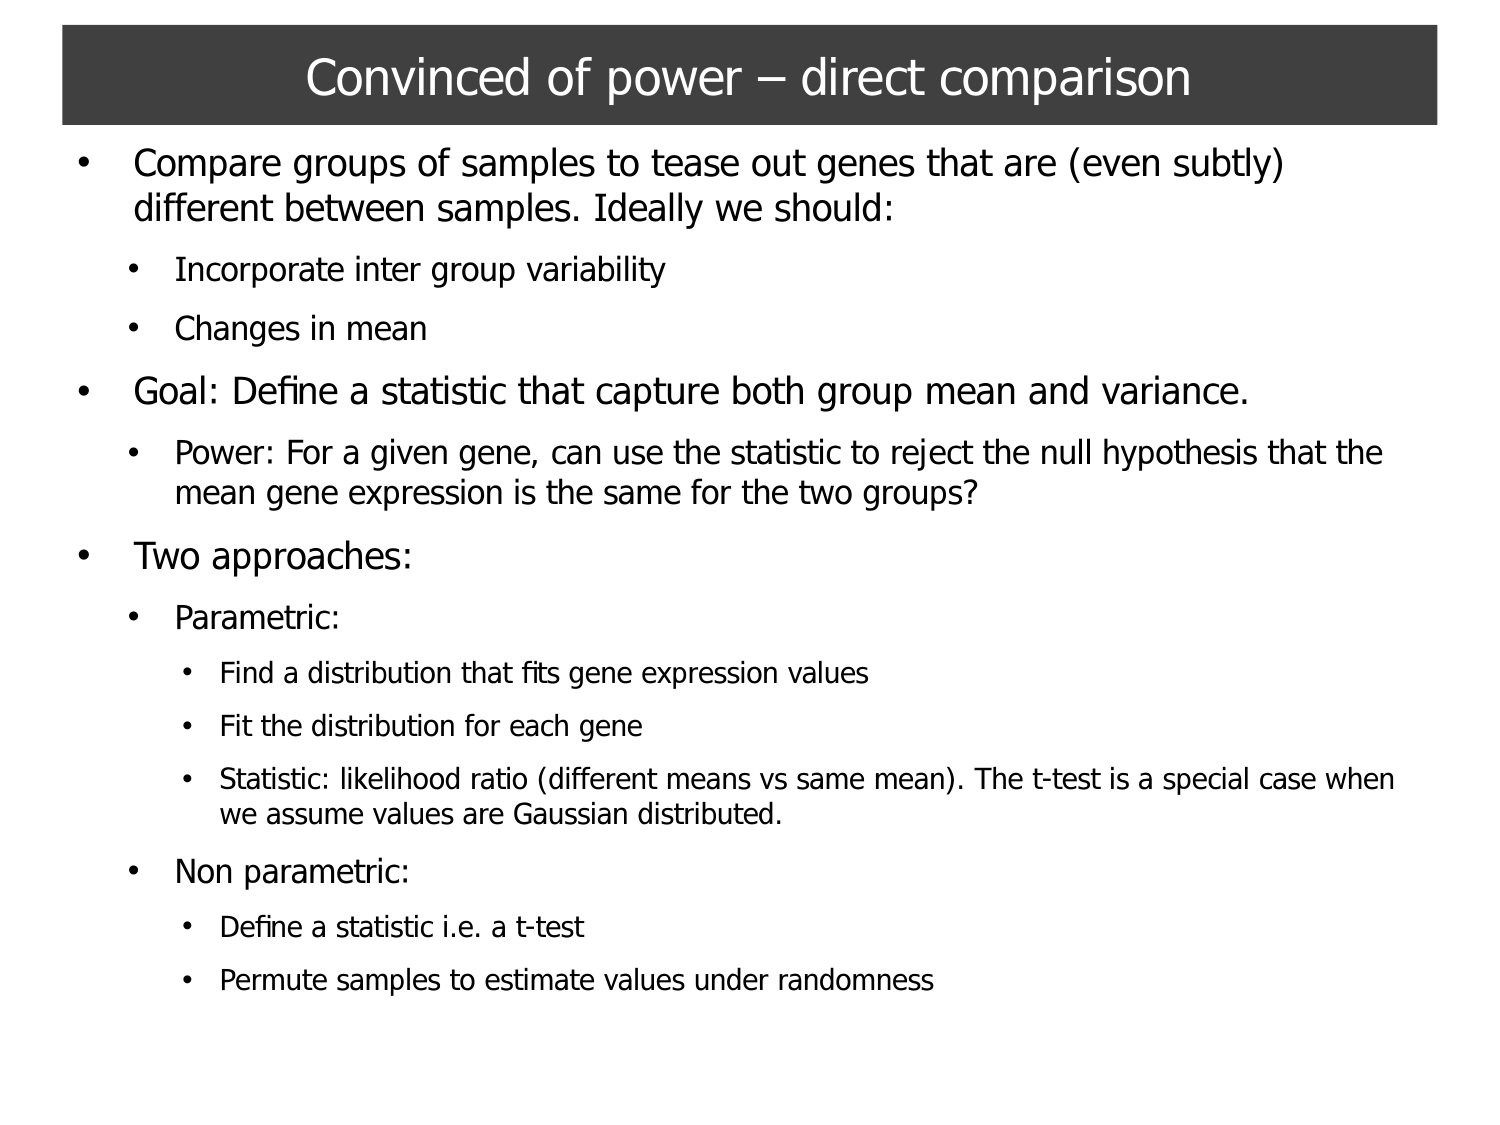

# Convinced of power – direct comparison
Compare groups of samples to tease out genes that are (even subtly) different between samples. Ideally we should:
Incorporate inter group variability
Changes in mean
Goal: Define a statistic that capture both group mean and variance.
Power: For a given gene, can use the statistic to reject the null hypothesis that the mean gene expression is the same for the two groups?
Two approaches:
Parametric:
Find a distribution that fits gene expression values
Fit the distribution for each gene
Statistic: likelihood ratio (different means vs same mean). The t-test is a special case when we assume values are Gaussian distributed.
Non parametric:
Define a statistic i.e. a t-test
Permute samples to estimate values under randomness